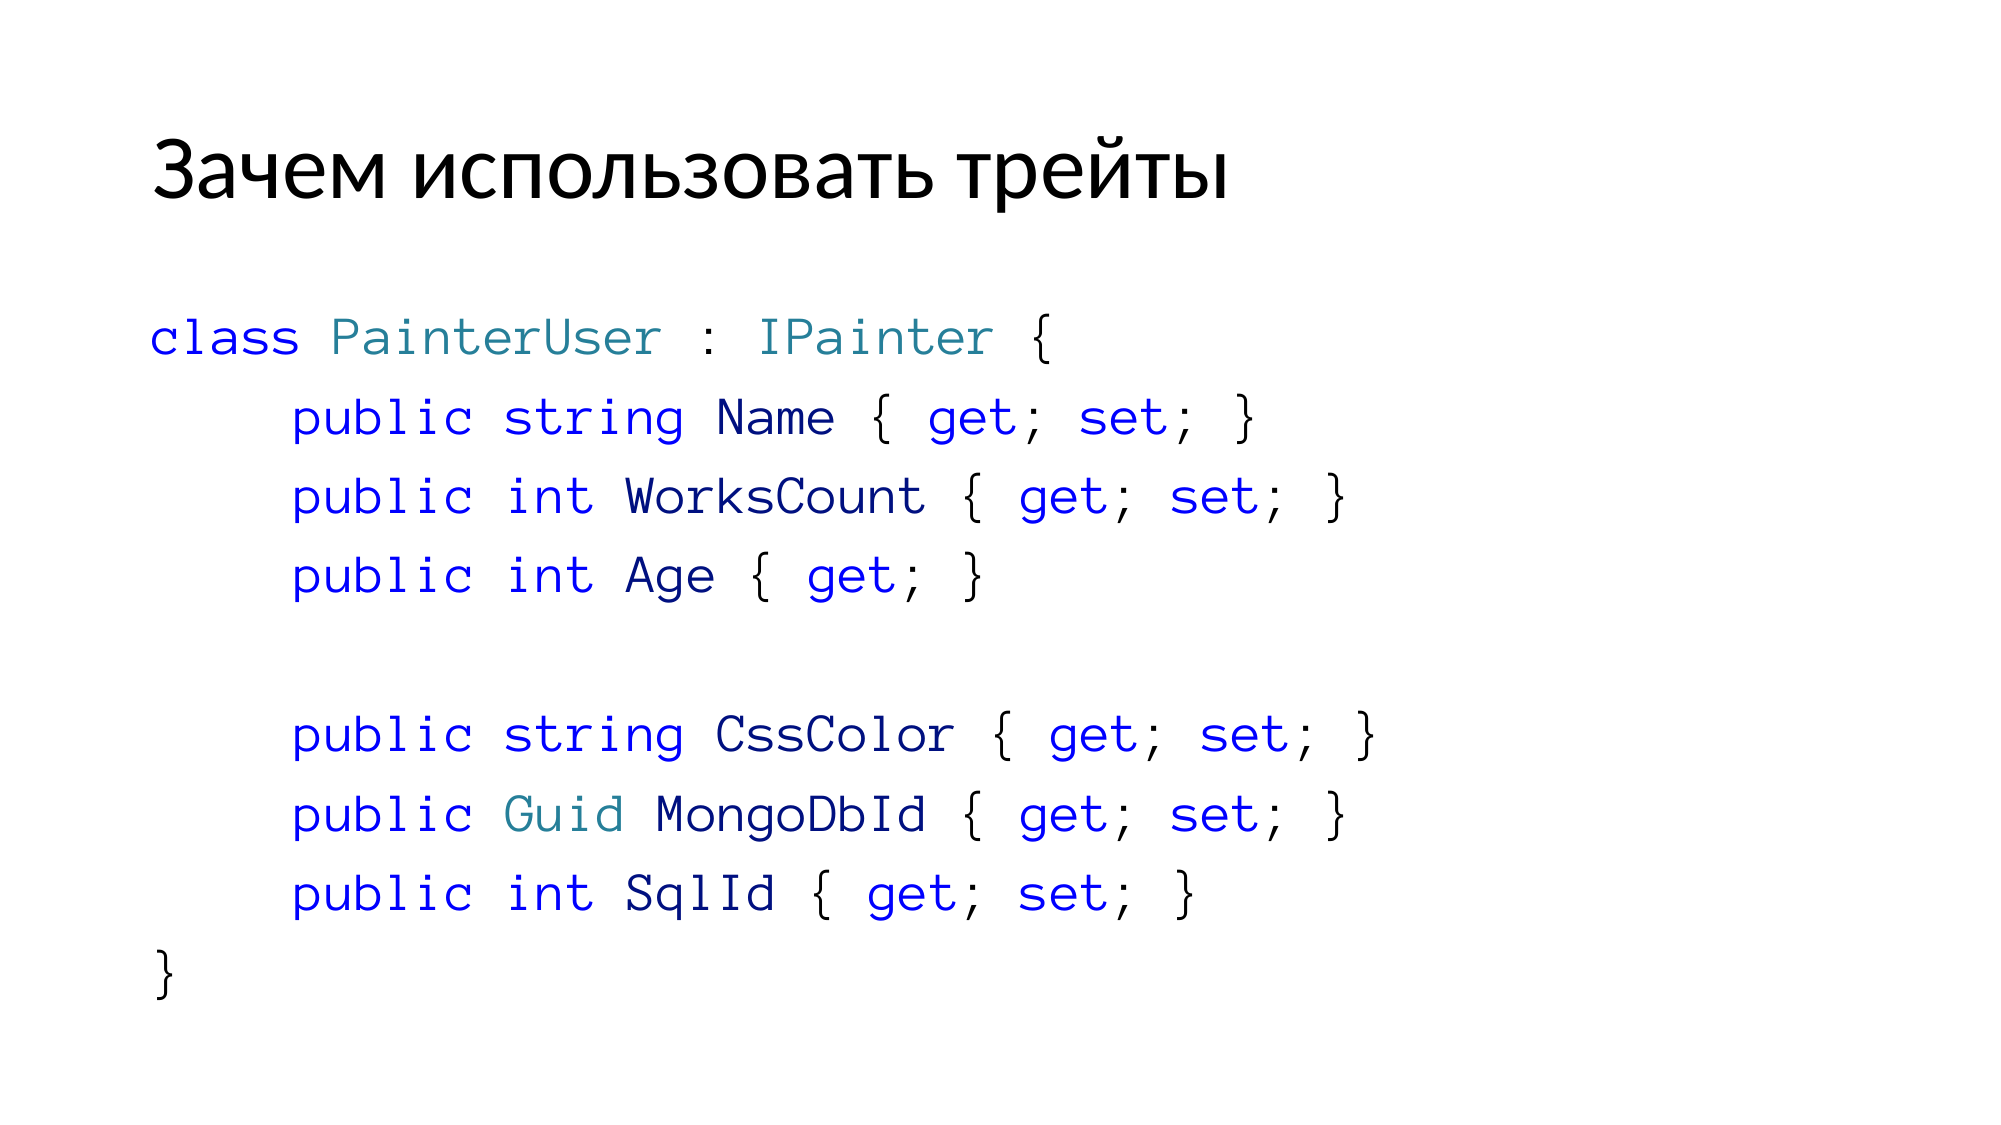

# Зачем использовать трейты
class PainterUser : IPainter {
	public string Name { get; set; }
	public int WorksCount { get; set; }
	public int Age { get; }

	public string CssColor { get; set; }
	public Guid MongoDbId { get; set; }
	public int SqlId { get; set; }
}